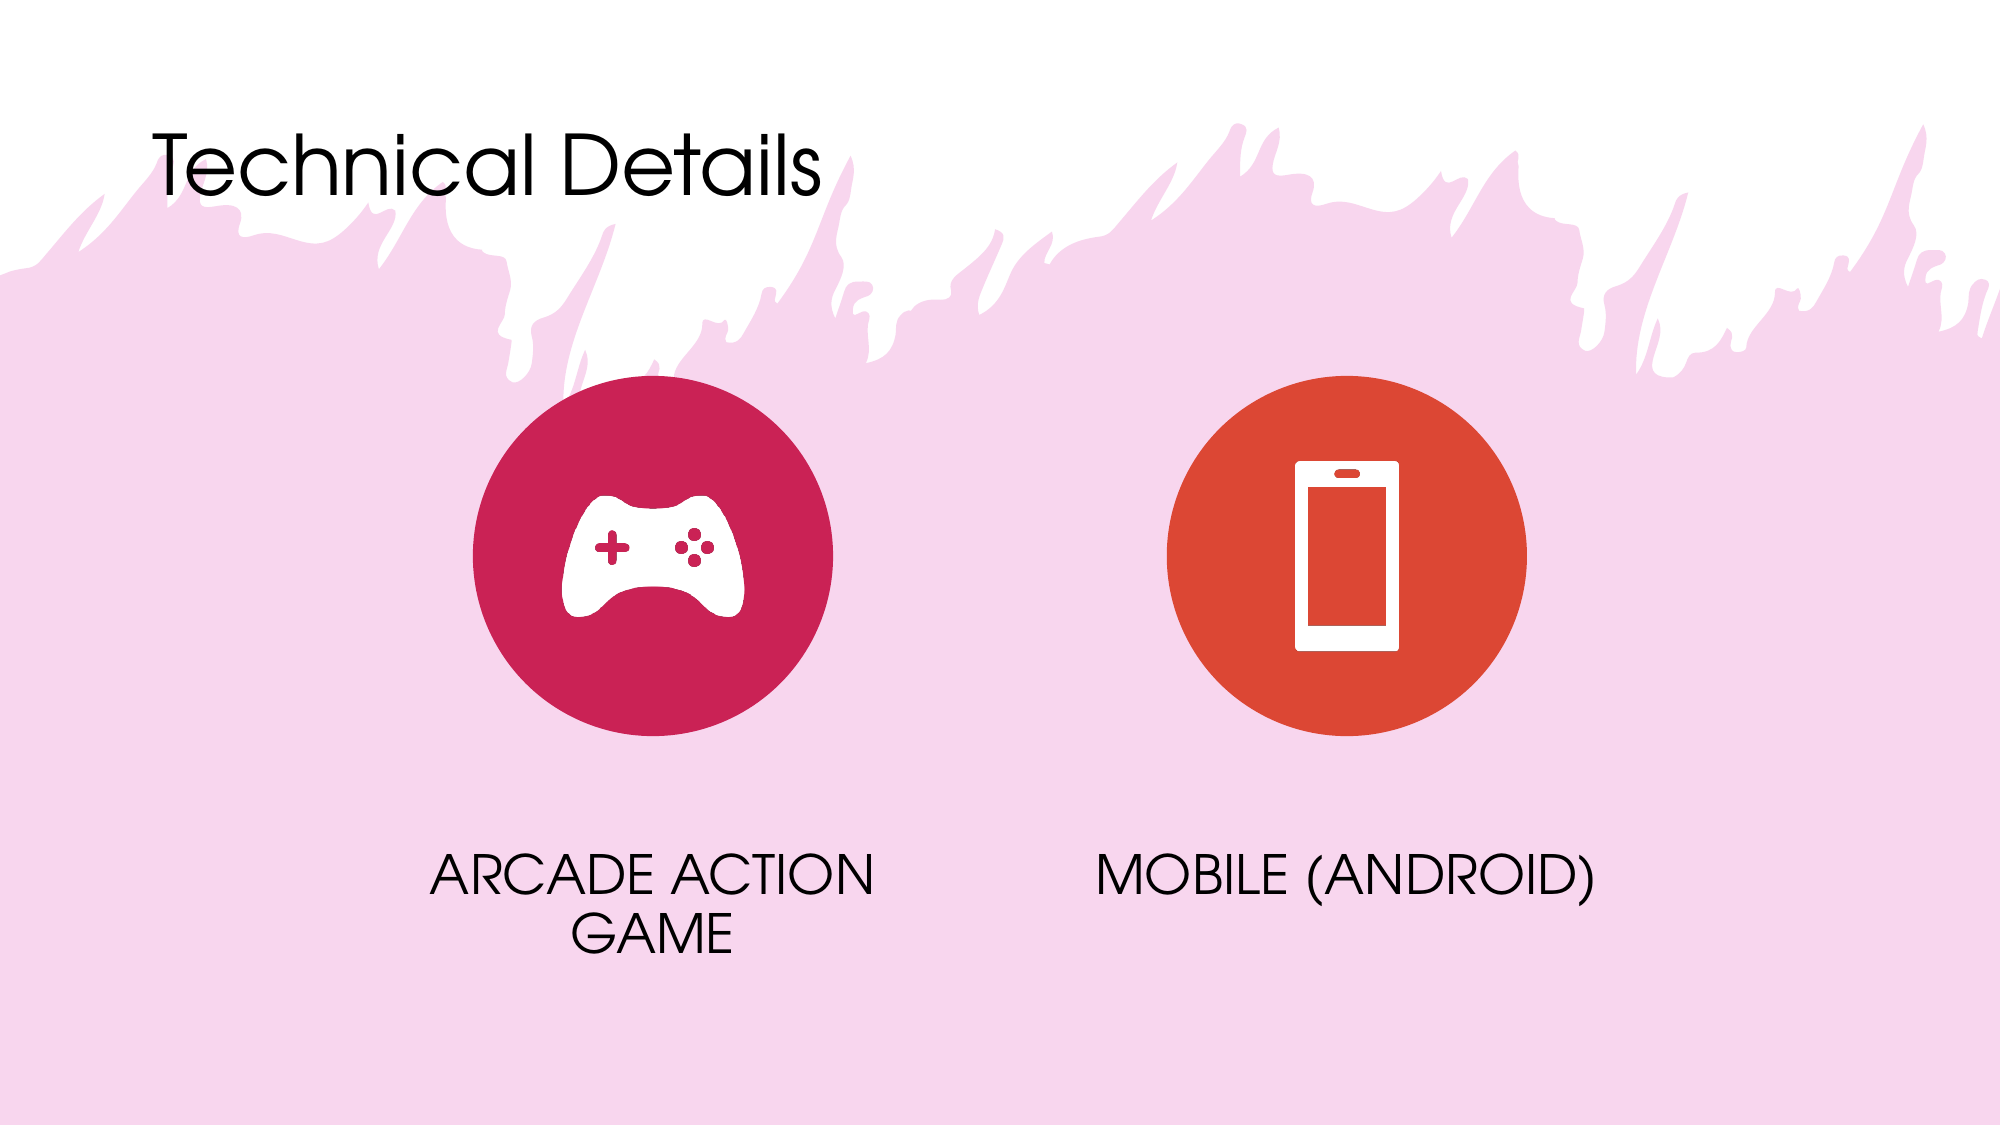

# Technical Details

Arcade Action Game
Mobile (Android)